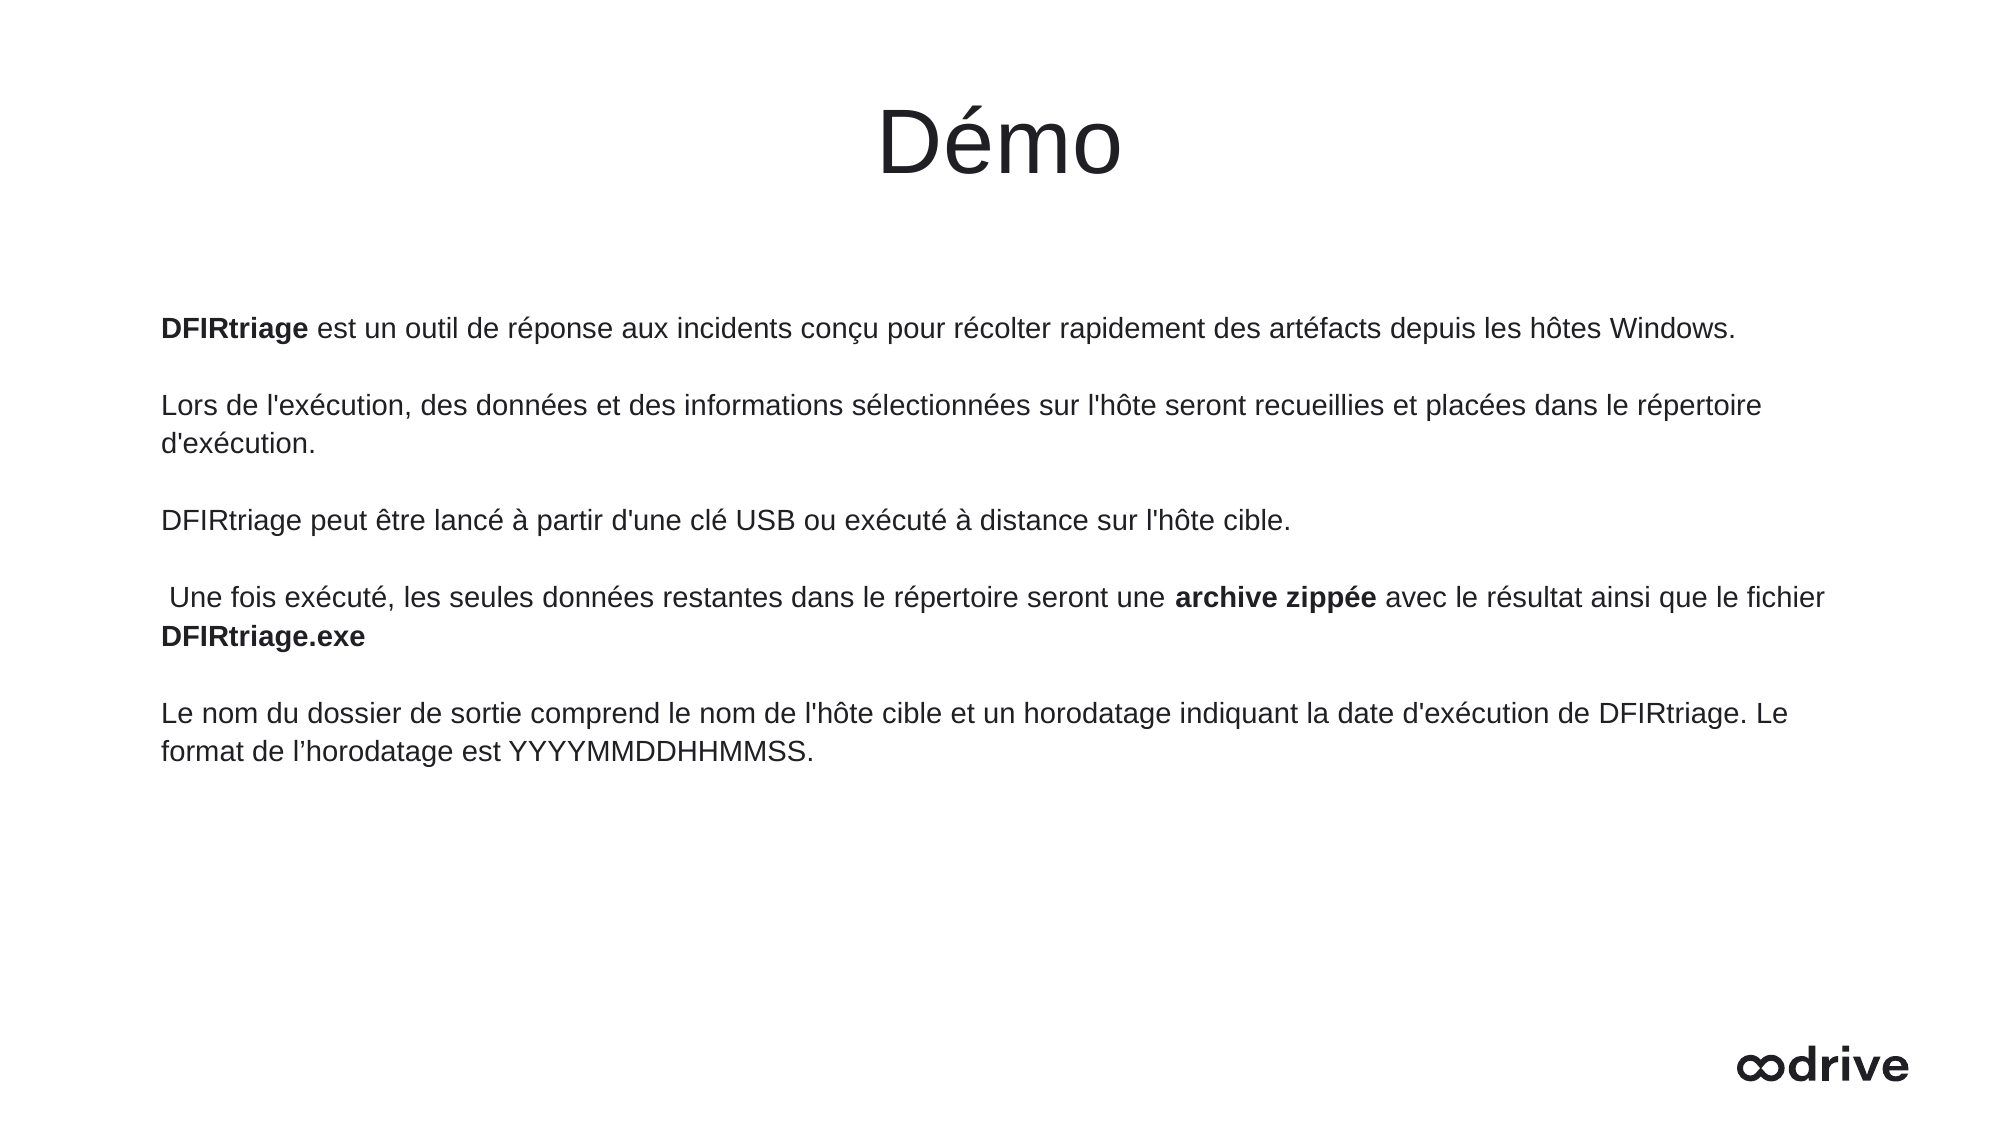

# Démo

DFIRtriage est un outil de réponse aux incidents conçu pour récolter rapidement des artéfacts depuis les hôtes Windows.

Lors de l'exécution, des données et des informations sélectionnées sur l'hôte seront recueillies et placées dans le répertoire d'exécution.

DFIRtriage peut être lancé à partir d'une clé USB ou exécuté à distance sur l'hôte cible.

 Une fois exécuté, les seules données restantes dans le répertoire seront une archive zippée avec le résultat ainsi que le fichier DFIRtriage.exe

Le nom du dossier de sortie comprend le nom de l'hôte cible et un horodatage indiquant la date d'exécution de DFIRtriage. Le format de l’horodatage est YYYYMMDDHHMMSS.